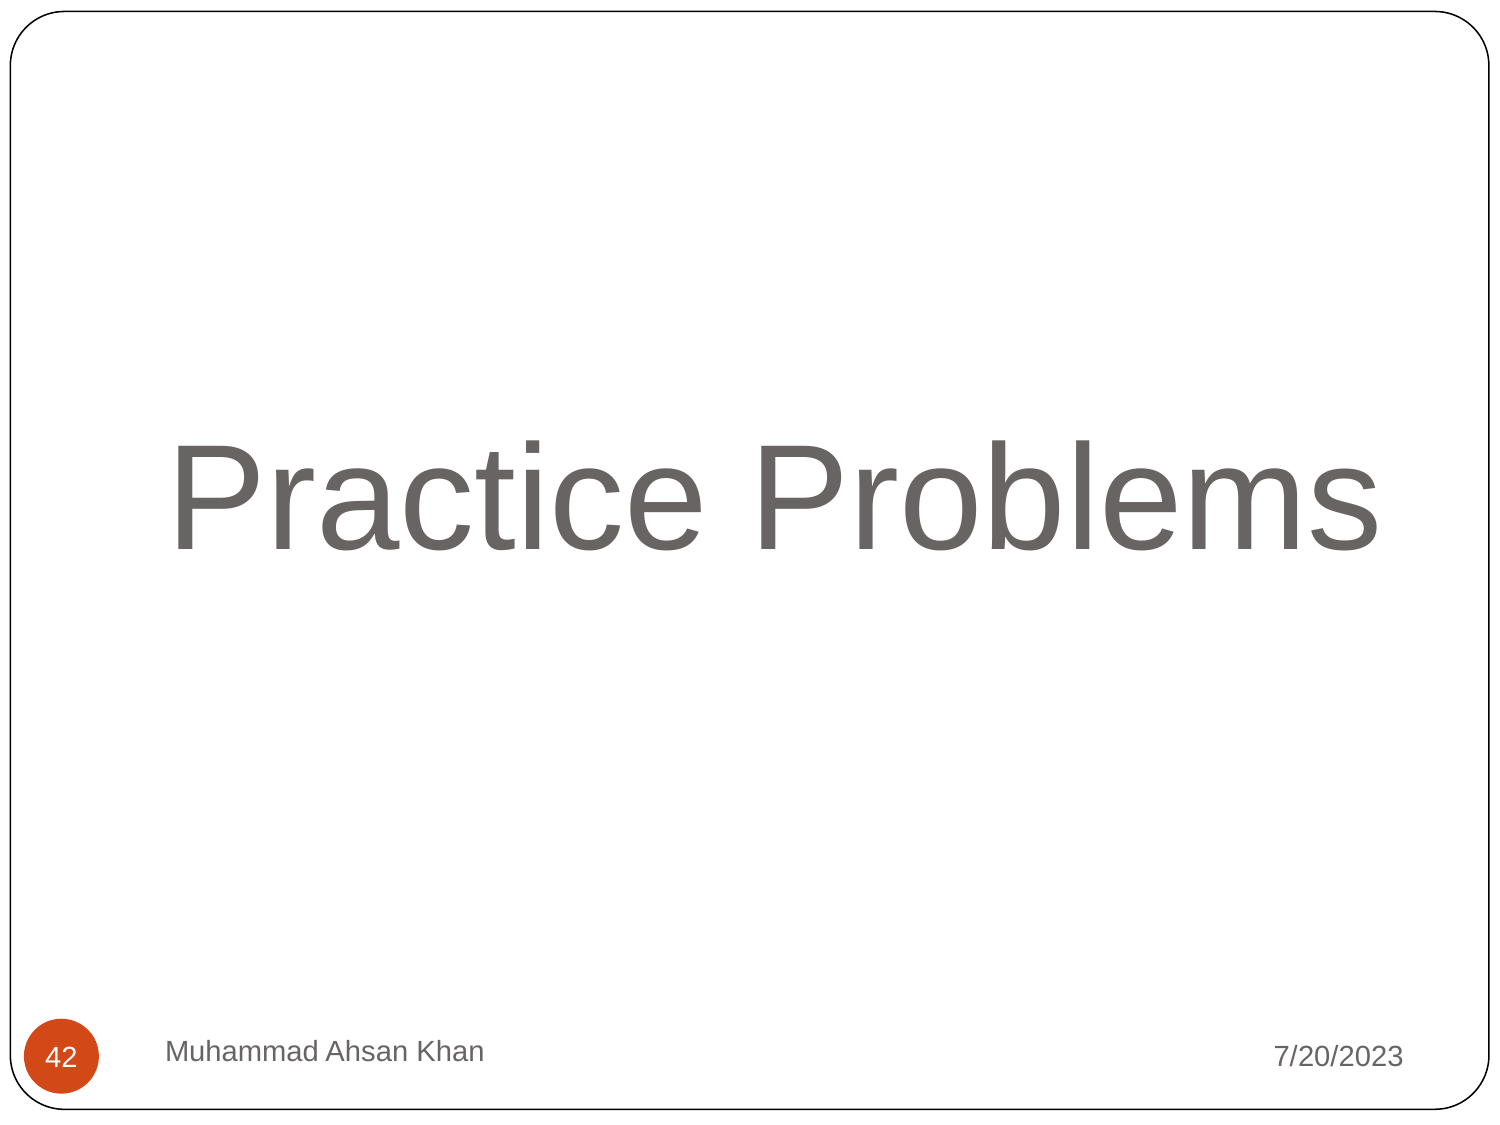

# Practice Problems
Muhammad Ahsan Khan
7/20/2023
42